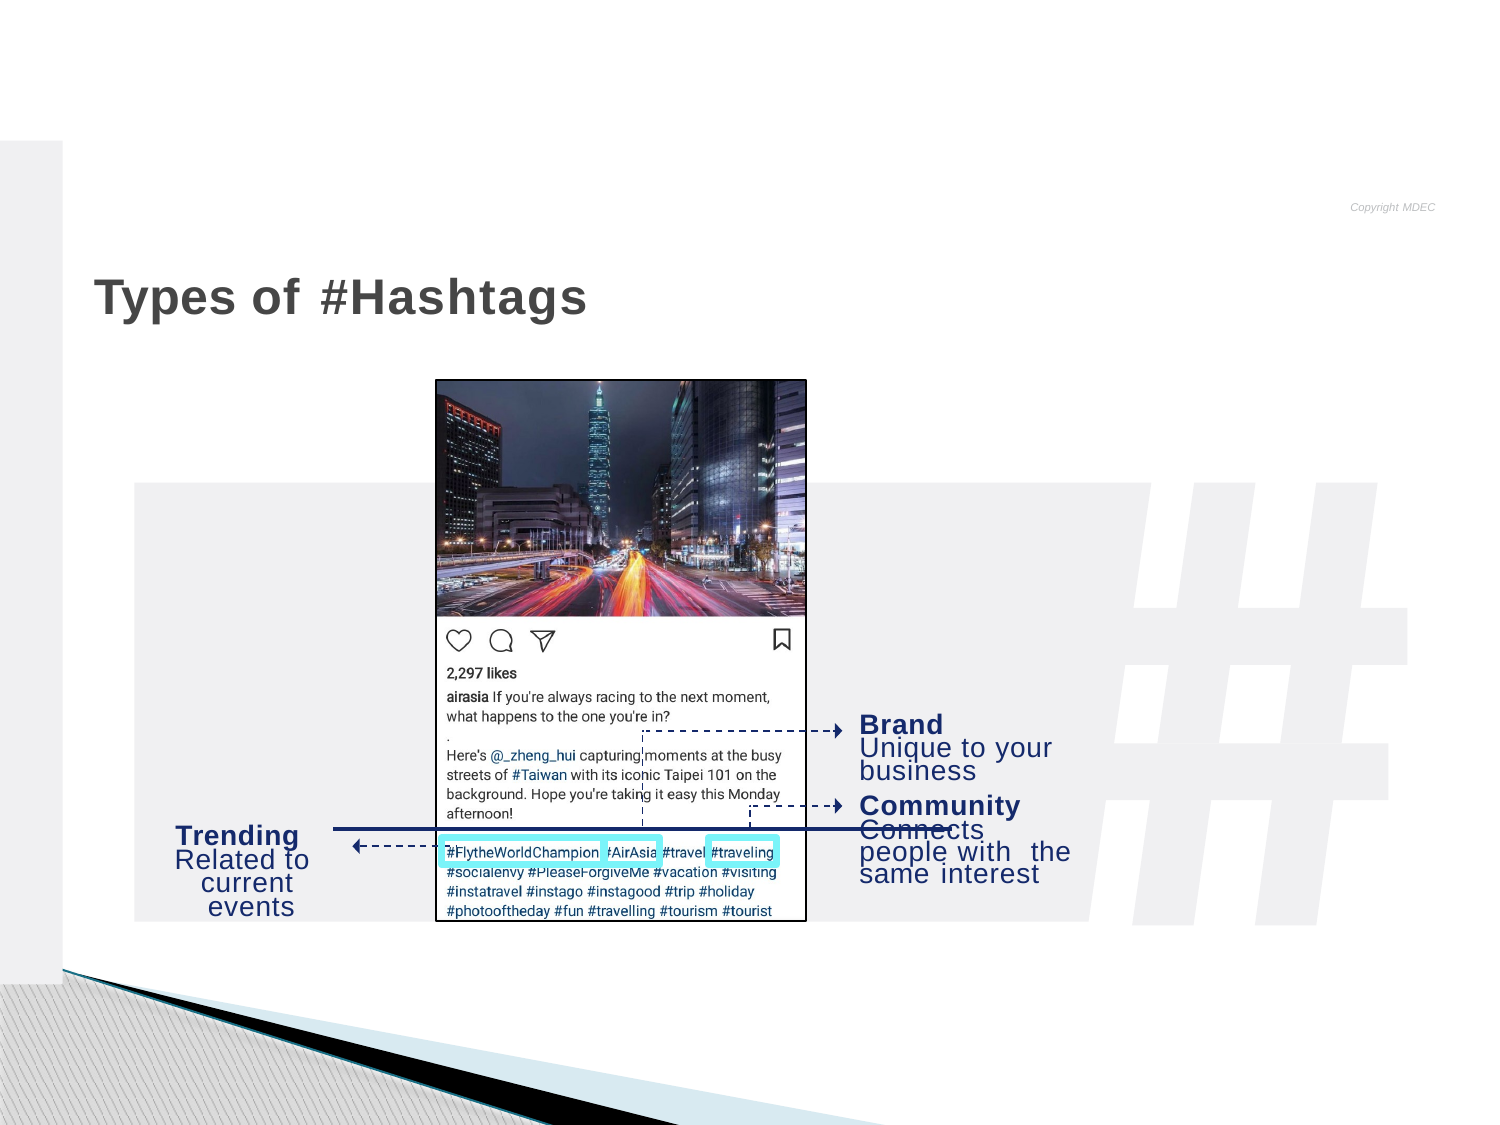

Copyright MDEC
# Types of #Hashtags

Brand
Unique to your business

Community
Connects people with  the same interest

 Trending
Related to
current
events